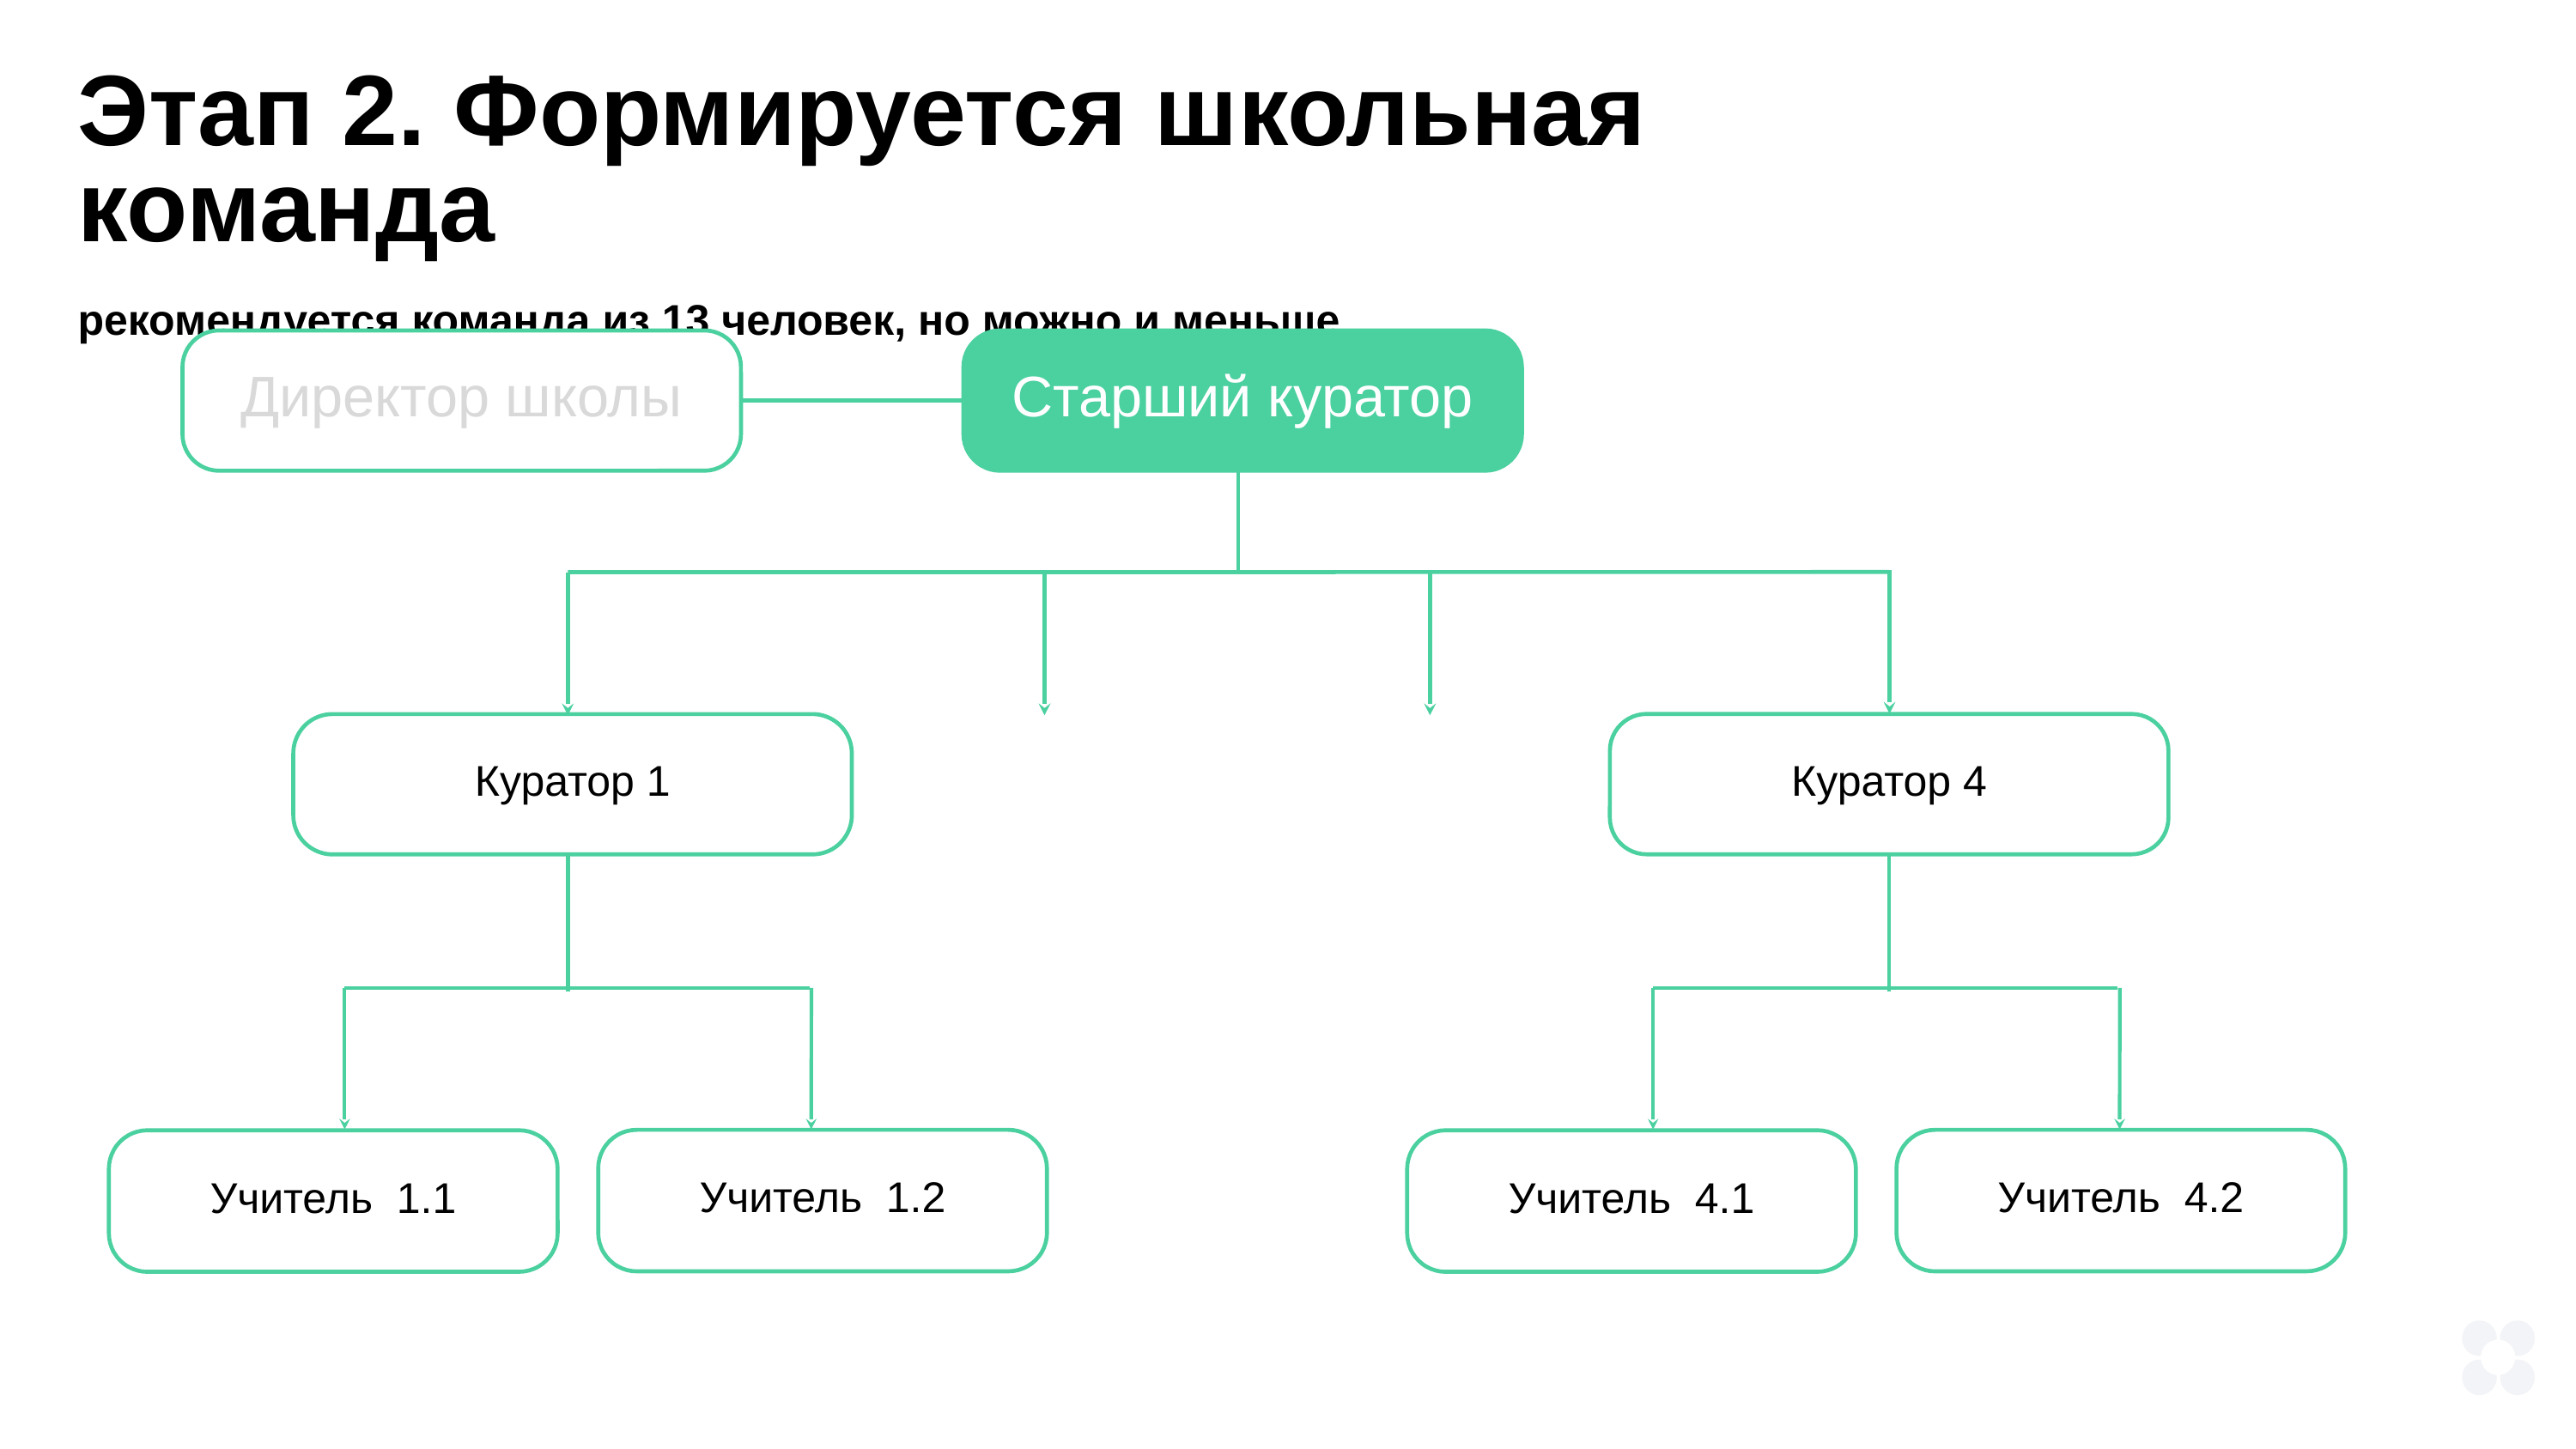

Этап 2. Формируется школьная команда
рекомендуется команда из 13 человек, но можно и меньше
Директор школы
Старший куратор
Куратор 4
Куратор 1
Учитель  1.2
Учитель  4.2
Учитель  1.1
Учитель  4.1